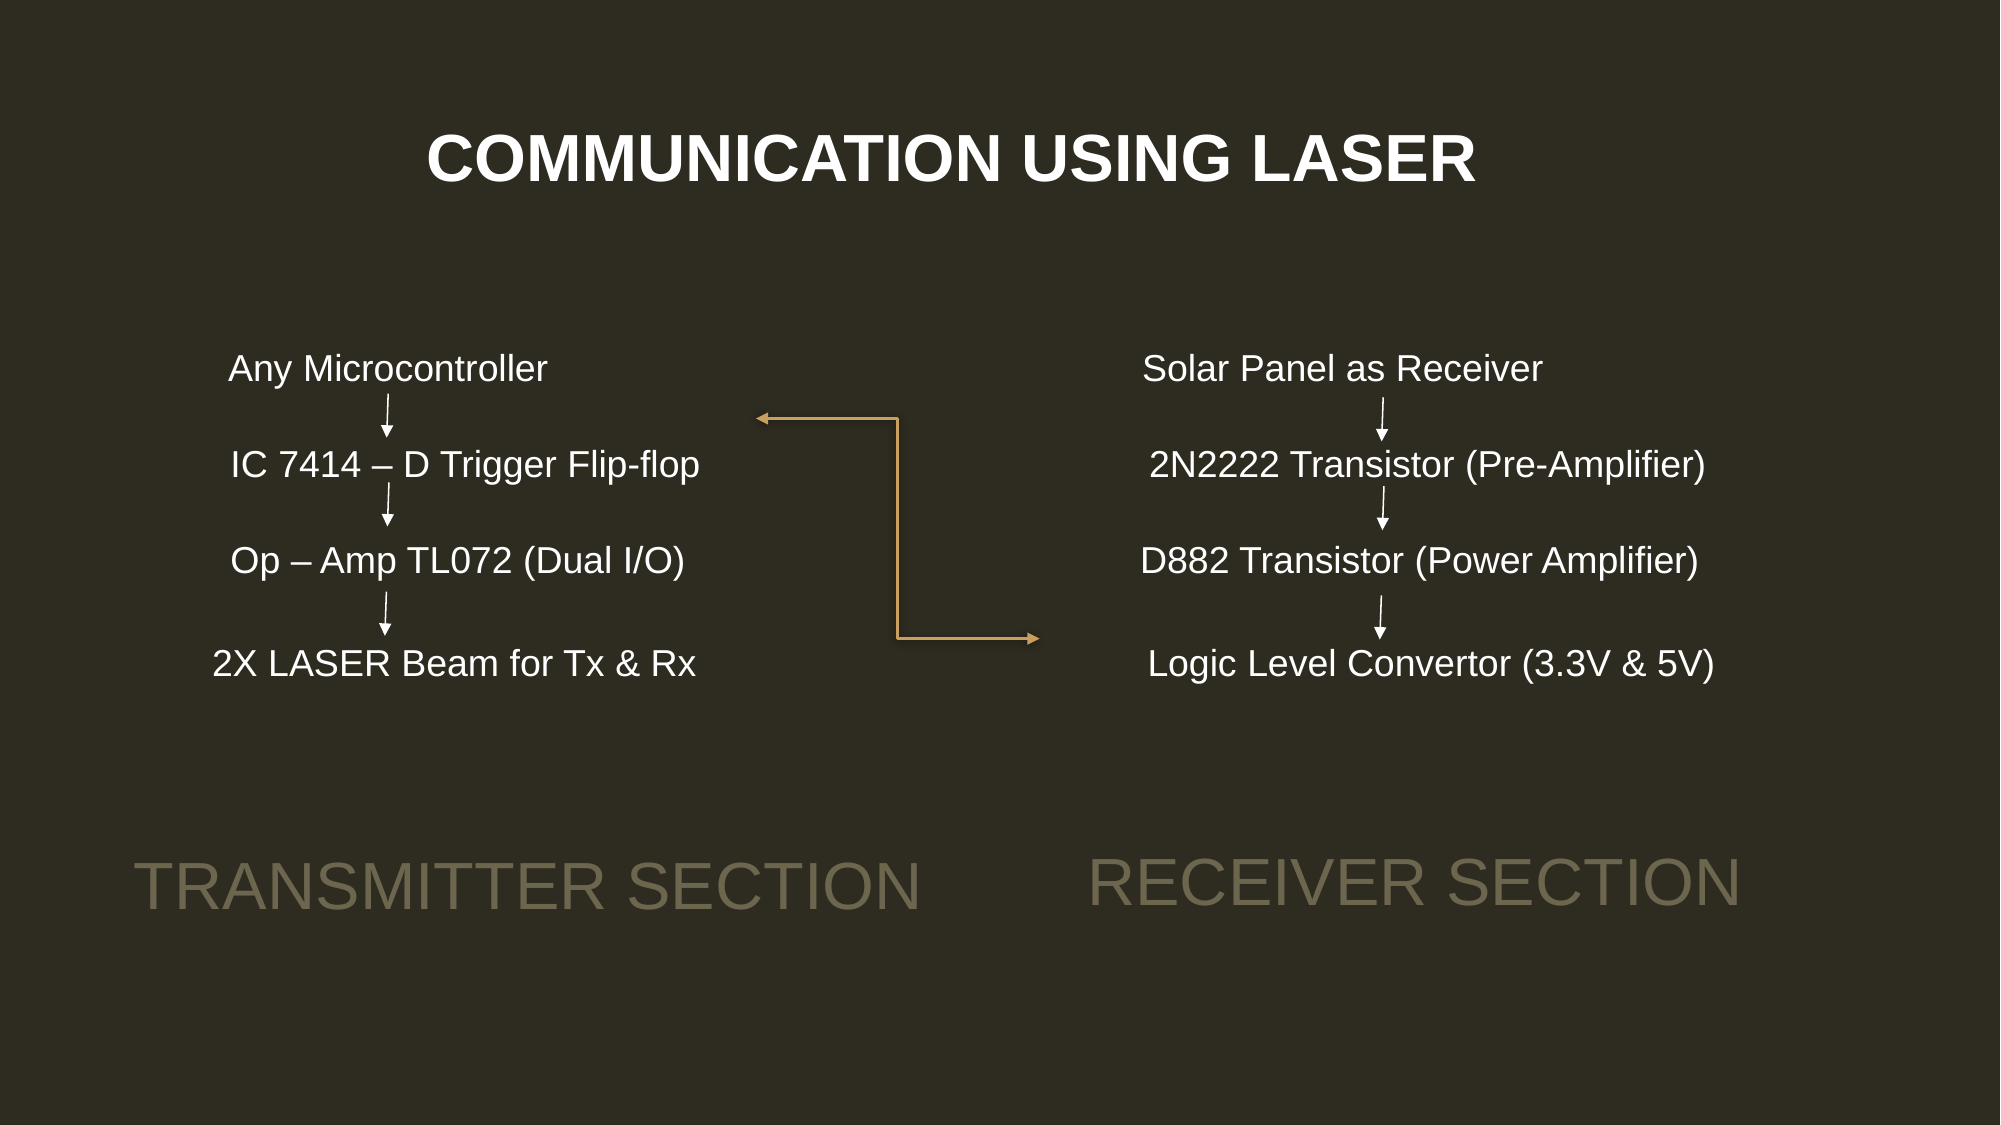

COMMUNICATION USING LASER
Any Microcontroller
Solar Panel as Receiver
IC 7414 – D Trigger Flip-flop
2N2222 Transistor (Pre-Amplifier)
Op – Amp TL072 (Dual I/O)
D882 Transistor (Power Amplifier)
2X LASER Beam for Tx & Rx
Logic Level Convertor (3.3V & 5V)
RECEIVER SECTION
TRANSMITTER SECTION